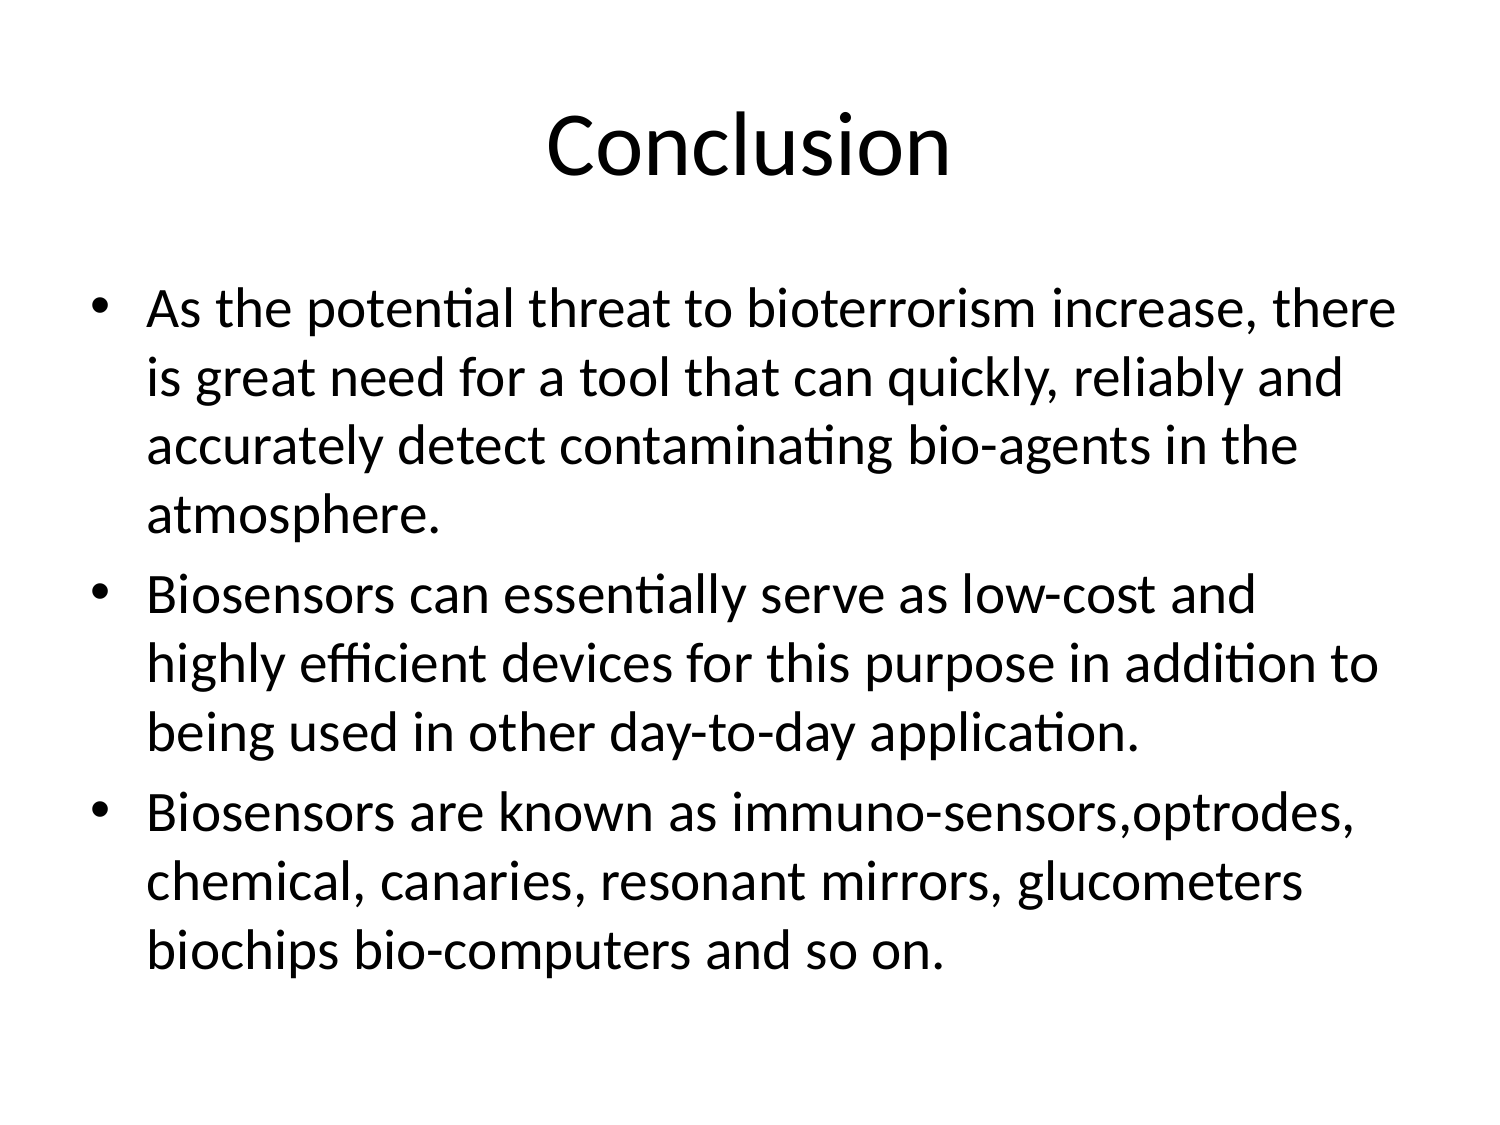

# Conclusion
As the potential threat to bioterrorism increase, there is great need for a tool that can quickly, reliably and accurately detect contaminating bio-agents in the atmosphere.
Biosensors can essentially serve as low-cost and highly efficient devices for this purpose in addition to being used in other day-to-day application.
Biosensors are known as immuno-sensors,optrodes, chemical, canaries, resonant mirrors, glucometers biochips bio-computers and so on.